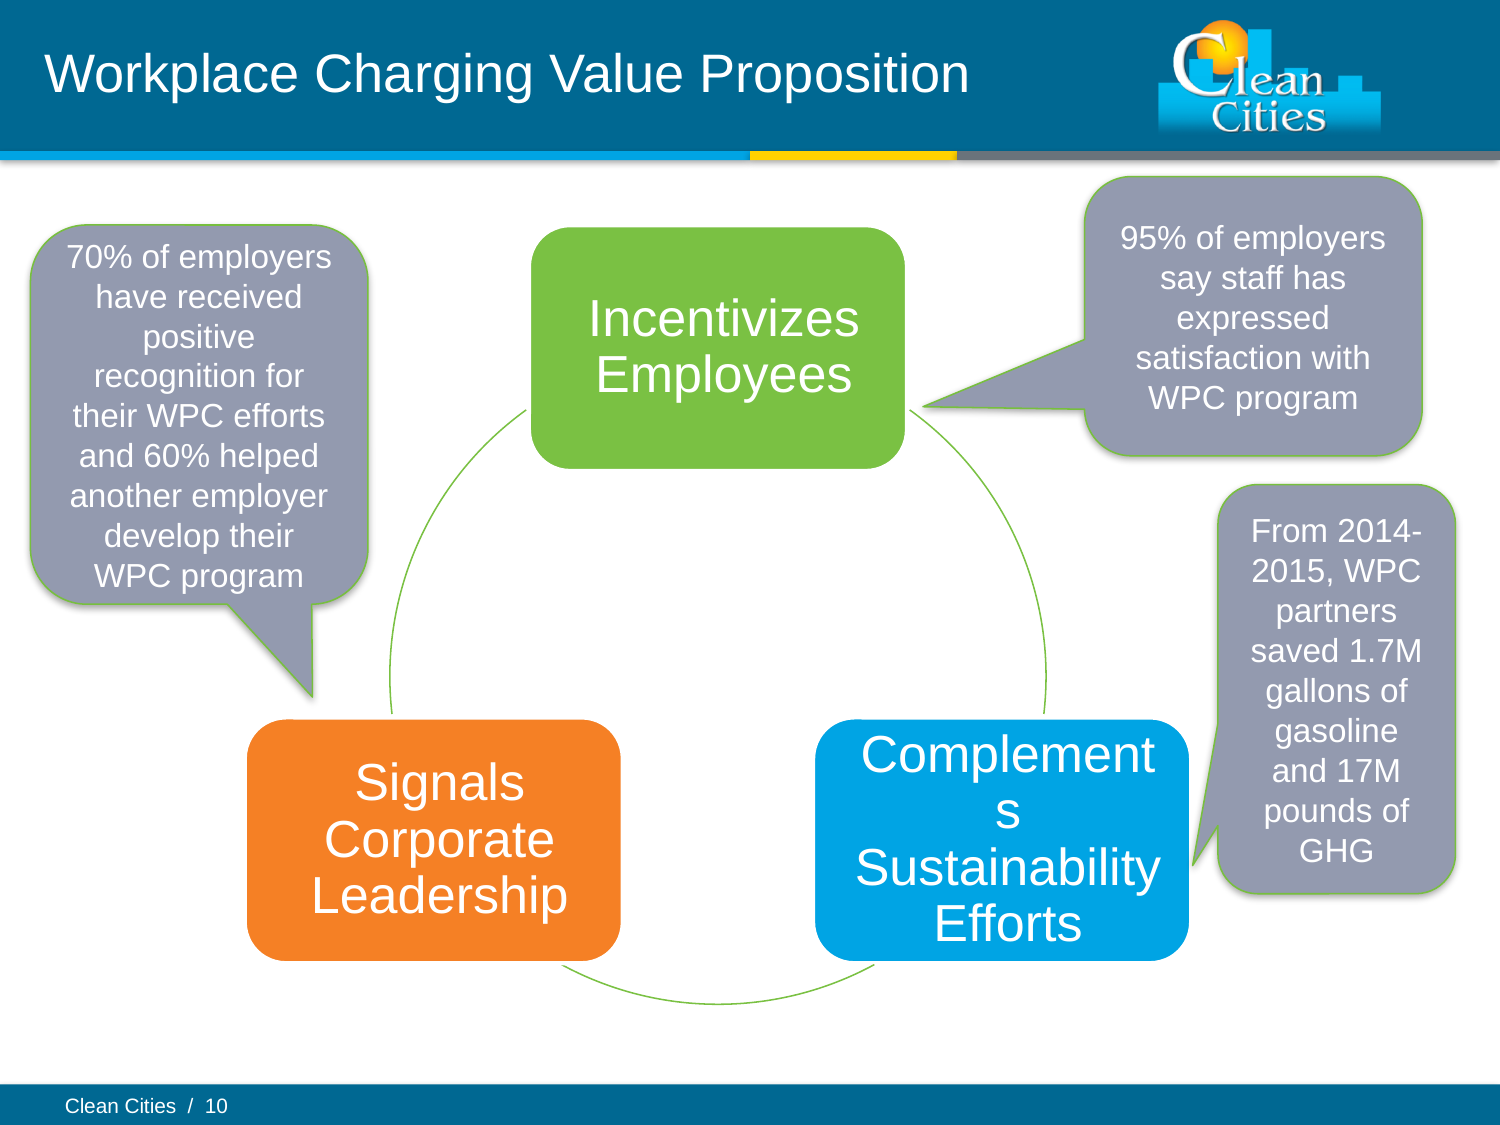

# Workplace Charging Value Proposition
95% of employers say staff has expressed satisfaction with WPC program
70% of employers have received positive recognition for their WPC efforts and 60% helped another employer develop their WPC program
Incentivizes Employees
Complements Sustainability Efforts
Signals Corporate Leadership
From 2014-2015, WPC partners saved 1.7M gallons of gasoline and 17M pounds of GHG